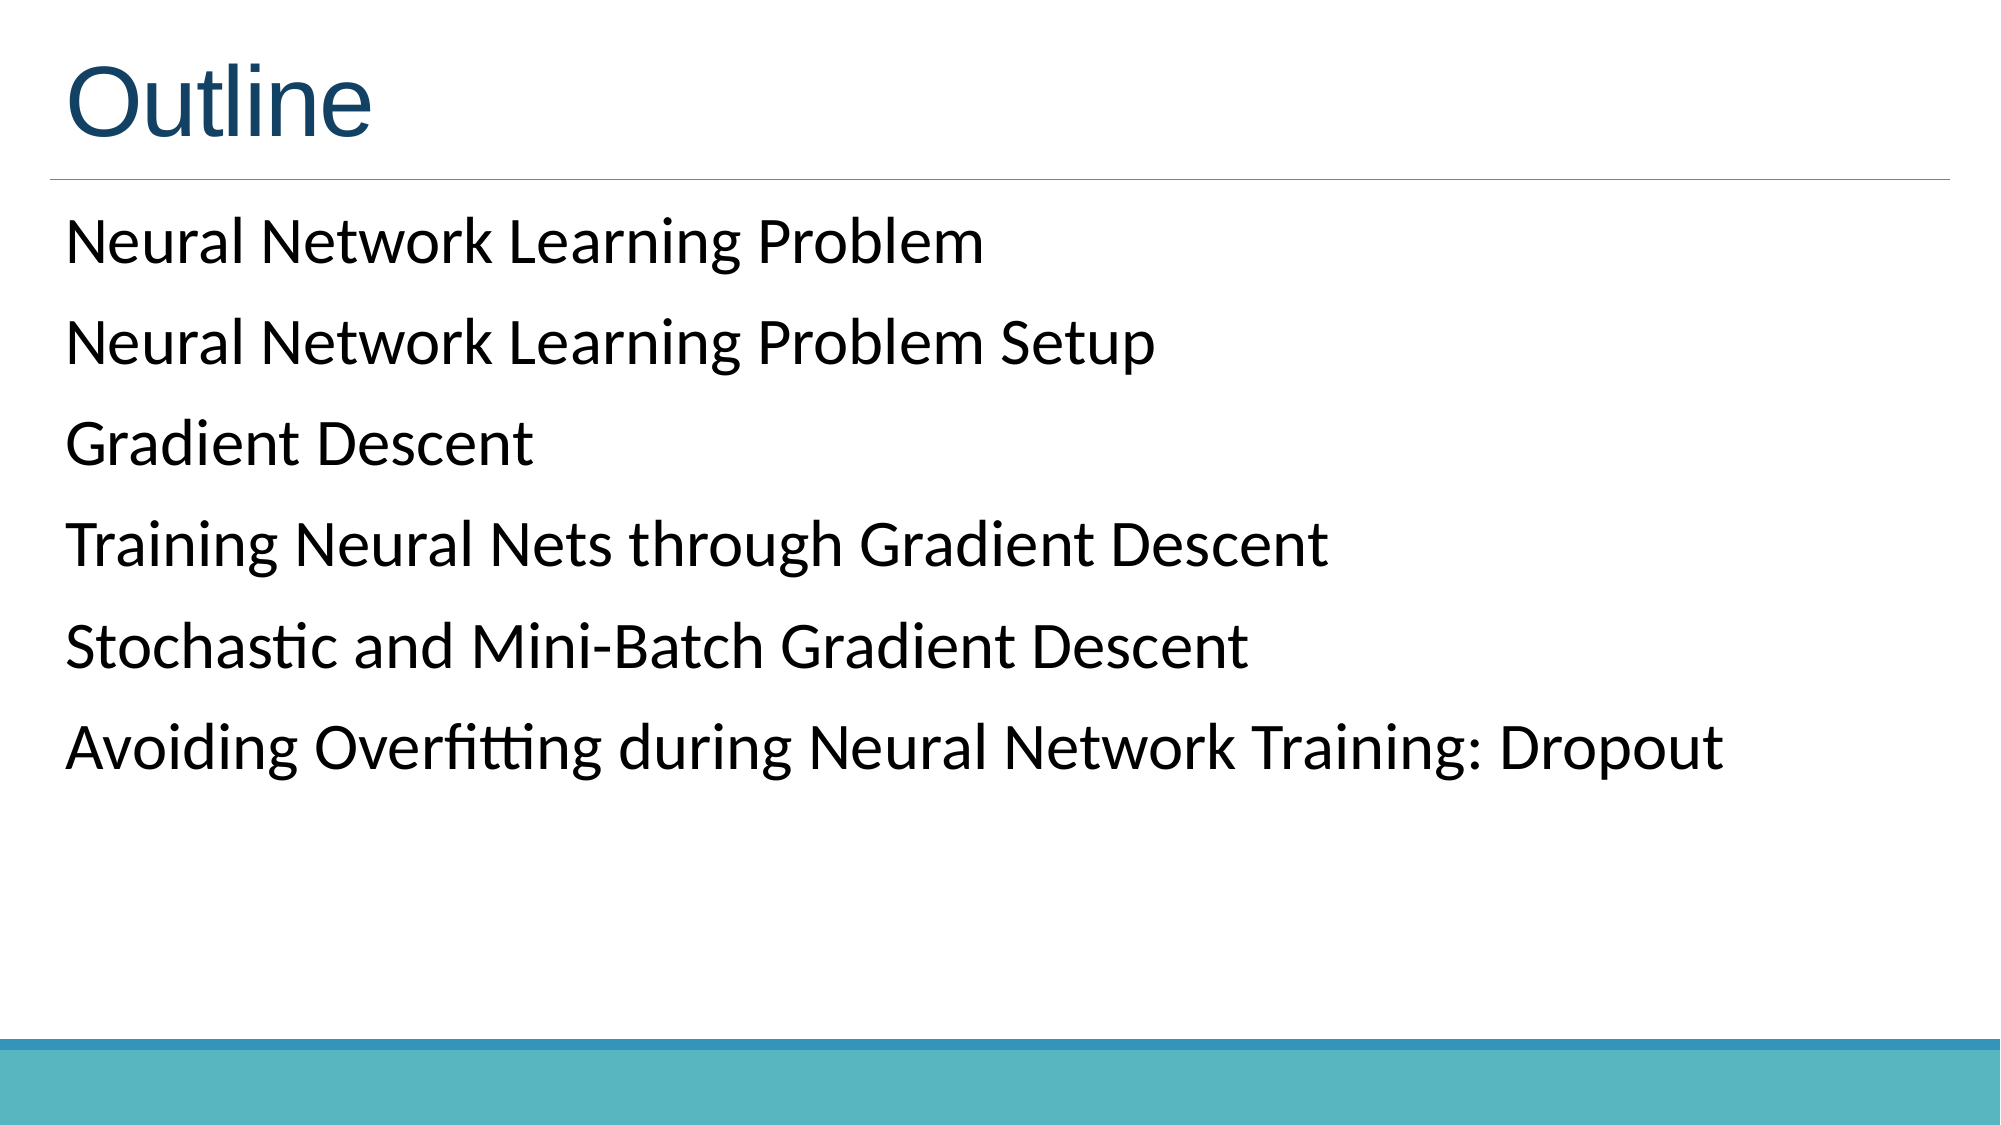

# Outline
Neural Network Learning Problem
Neural Network Learning Problem Setup
Gradient Descent
Training Neural Nets through Gradient Descent
Stochastic and Mini-Batch Gradient Descent
Avoiding Overfitting during Neural Network Training: Dropout